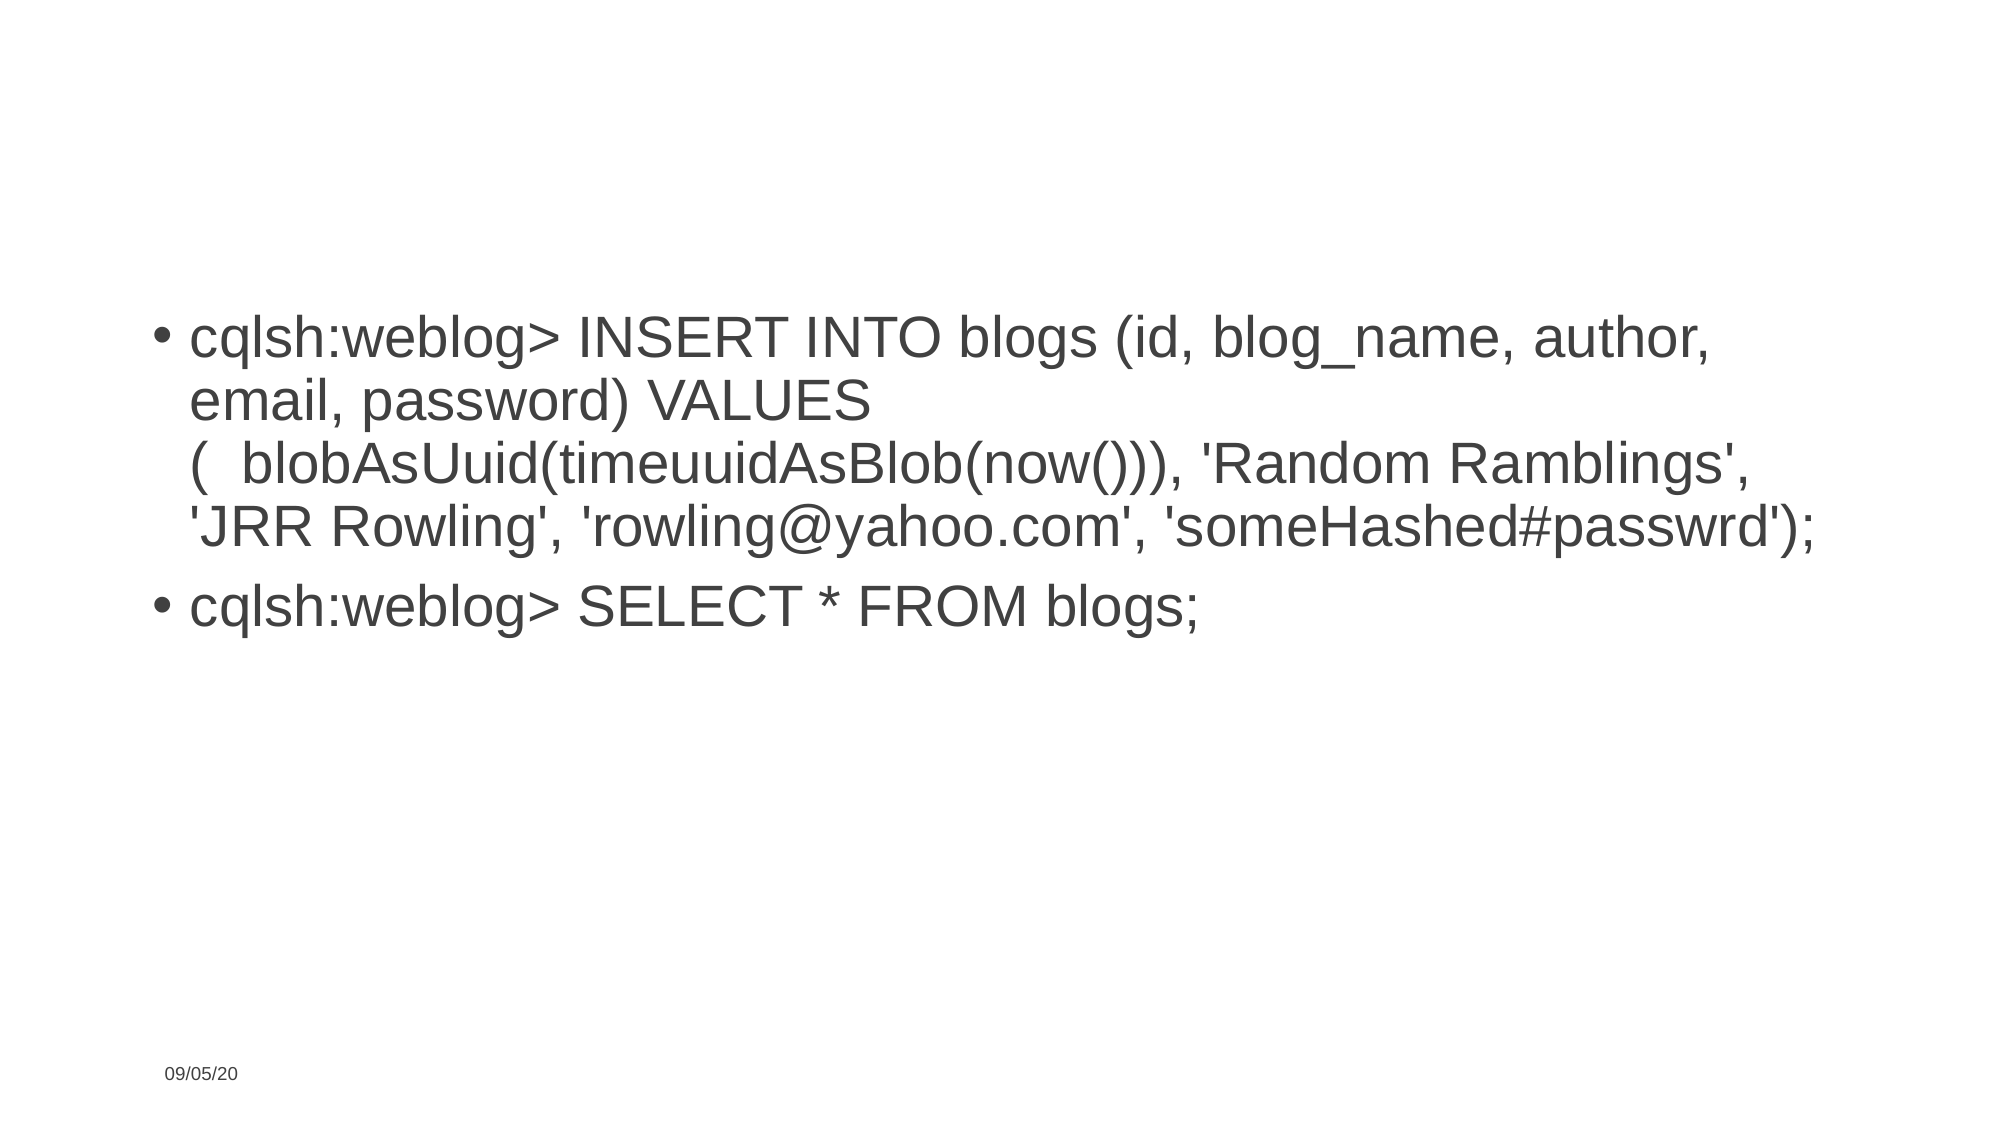

#
cqlsh:weblog> INSERT INTO blogs (id, blog_name, author, email, password) VALUES (  blobAsUuid(timeuuidAsBlob(now())), 'Random Ramblings', 'JRR Rowling', 'rowling@yahoo.com', 'someHashed#passwrd');
cqlsh:weblog> SELECT * FROM blogs;
09/05/20